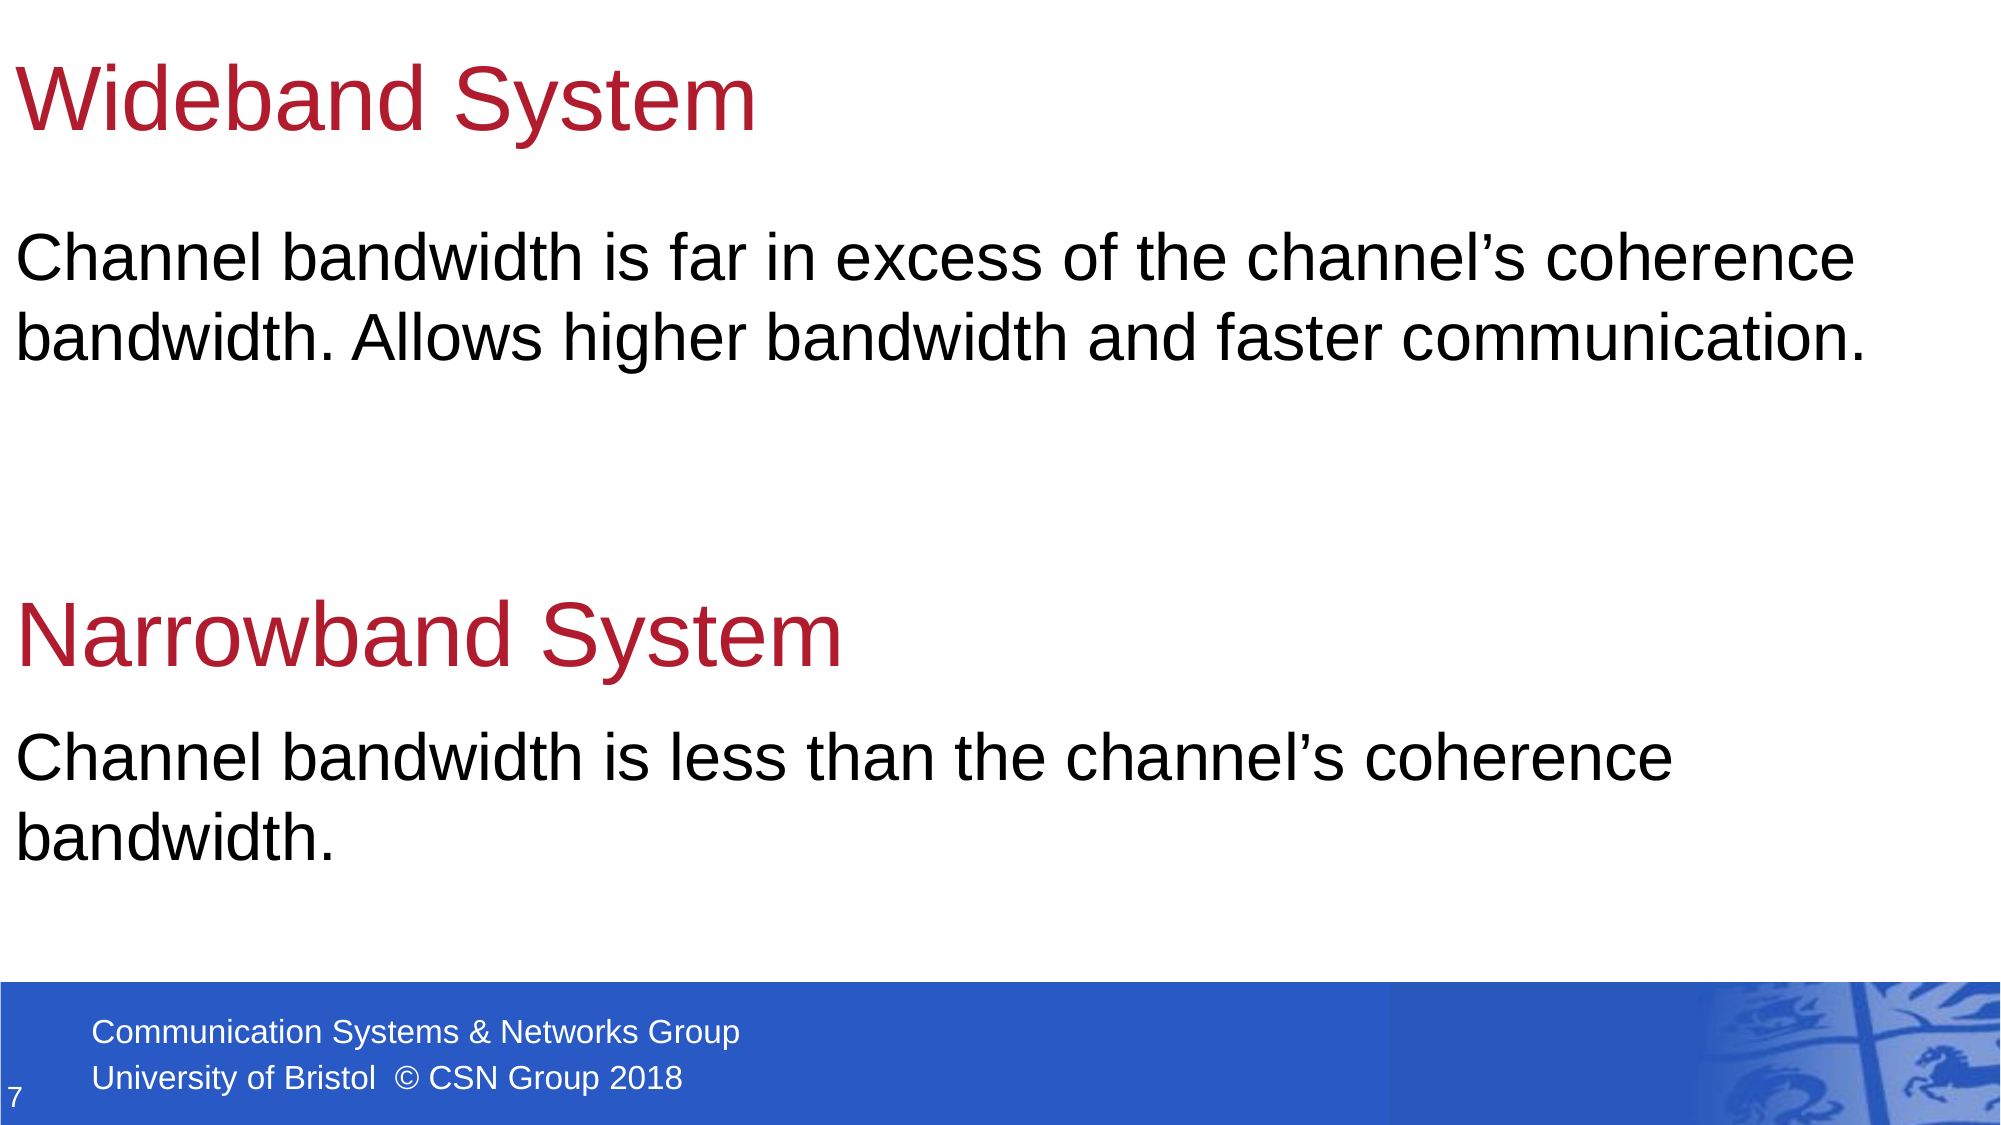

# Wideband System
Channel bandwidth is far in excess of the channel’s coherence bandwidth. Allows higher bandwidth and faster communication.
Narrowband System
Channel bandwidth is less than the channel’s coherence bandwidth.
7